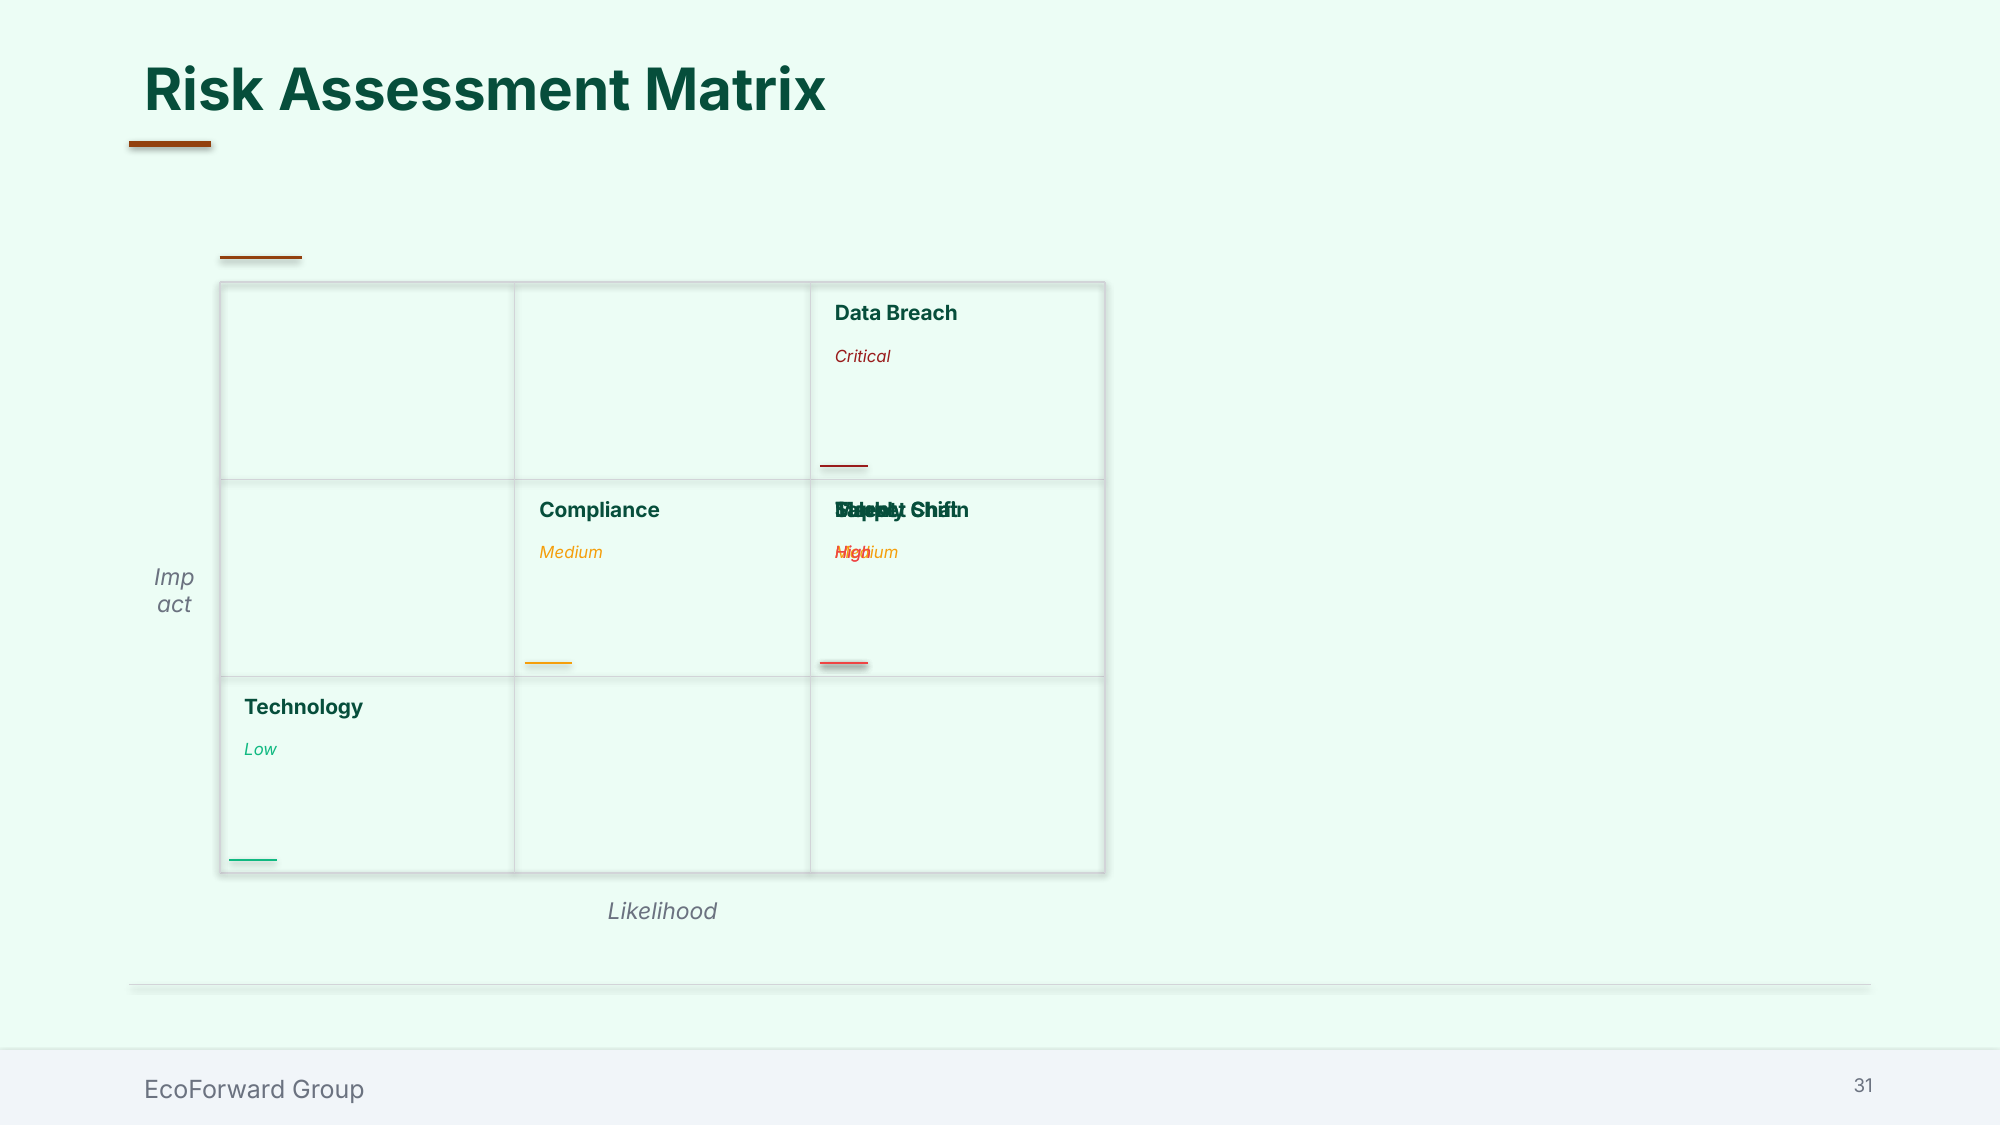

Risk Assessment Matrix
Data Breach
Critical
Compliance
Supply Chain
Talent
Market Shift
Medium
High
Medium
High
Impact
Technology
Low
Likelihood

EcoForward Group
31